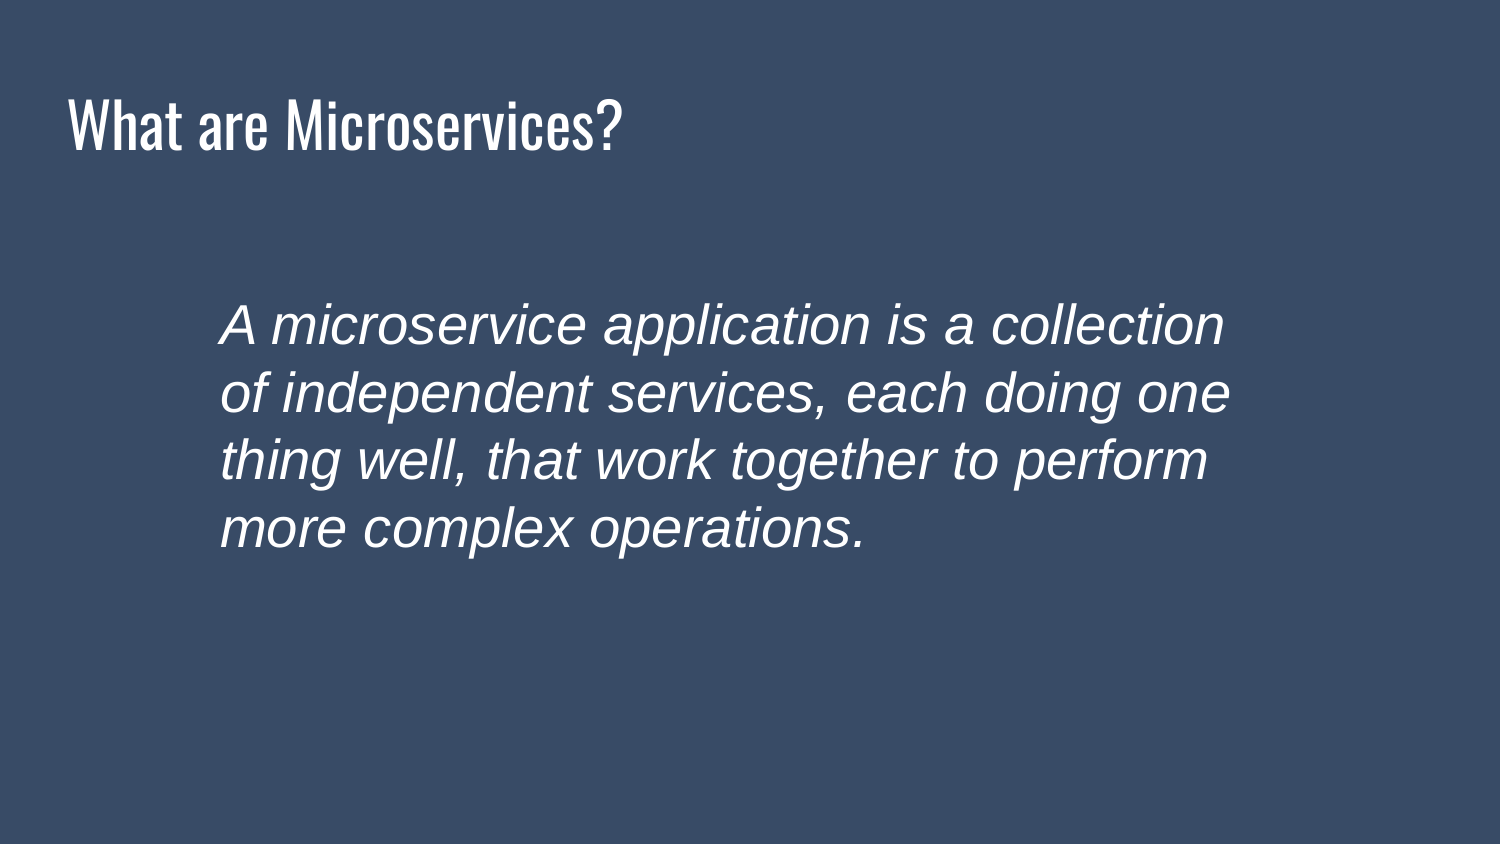

# What are Microservices?
A microservice application is a collection of independent services, each doing one thing well, that work together to perform more complex operations.